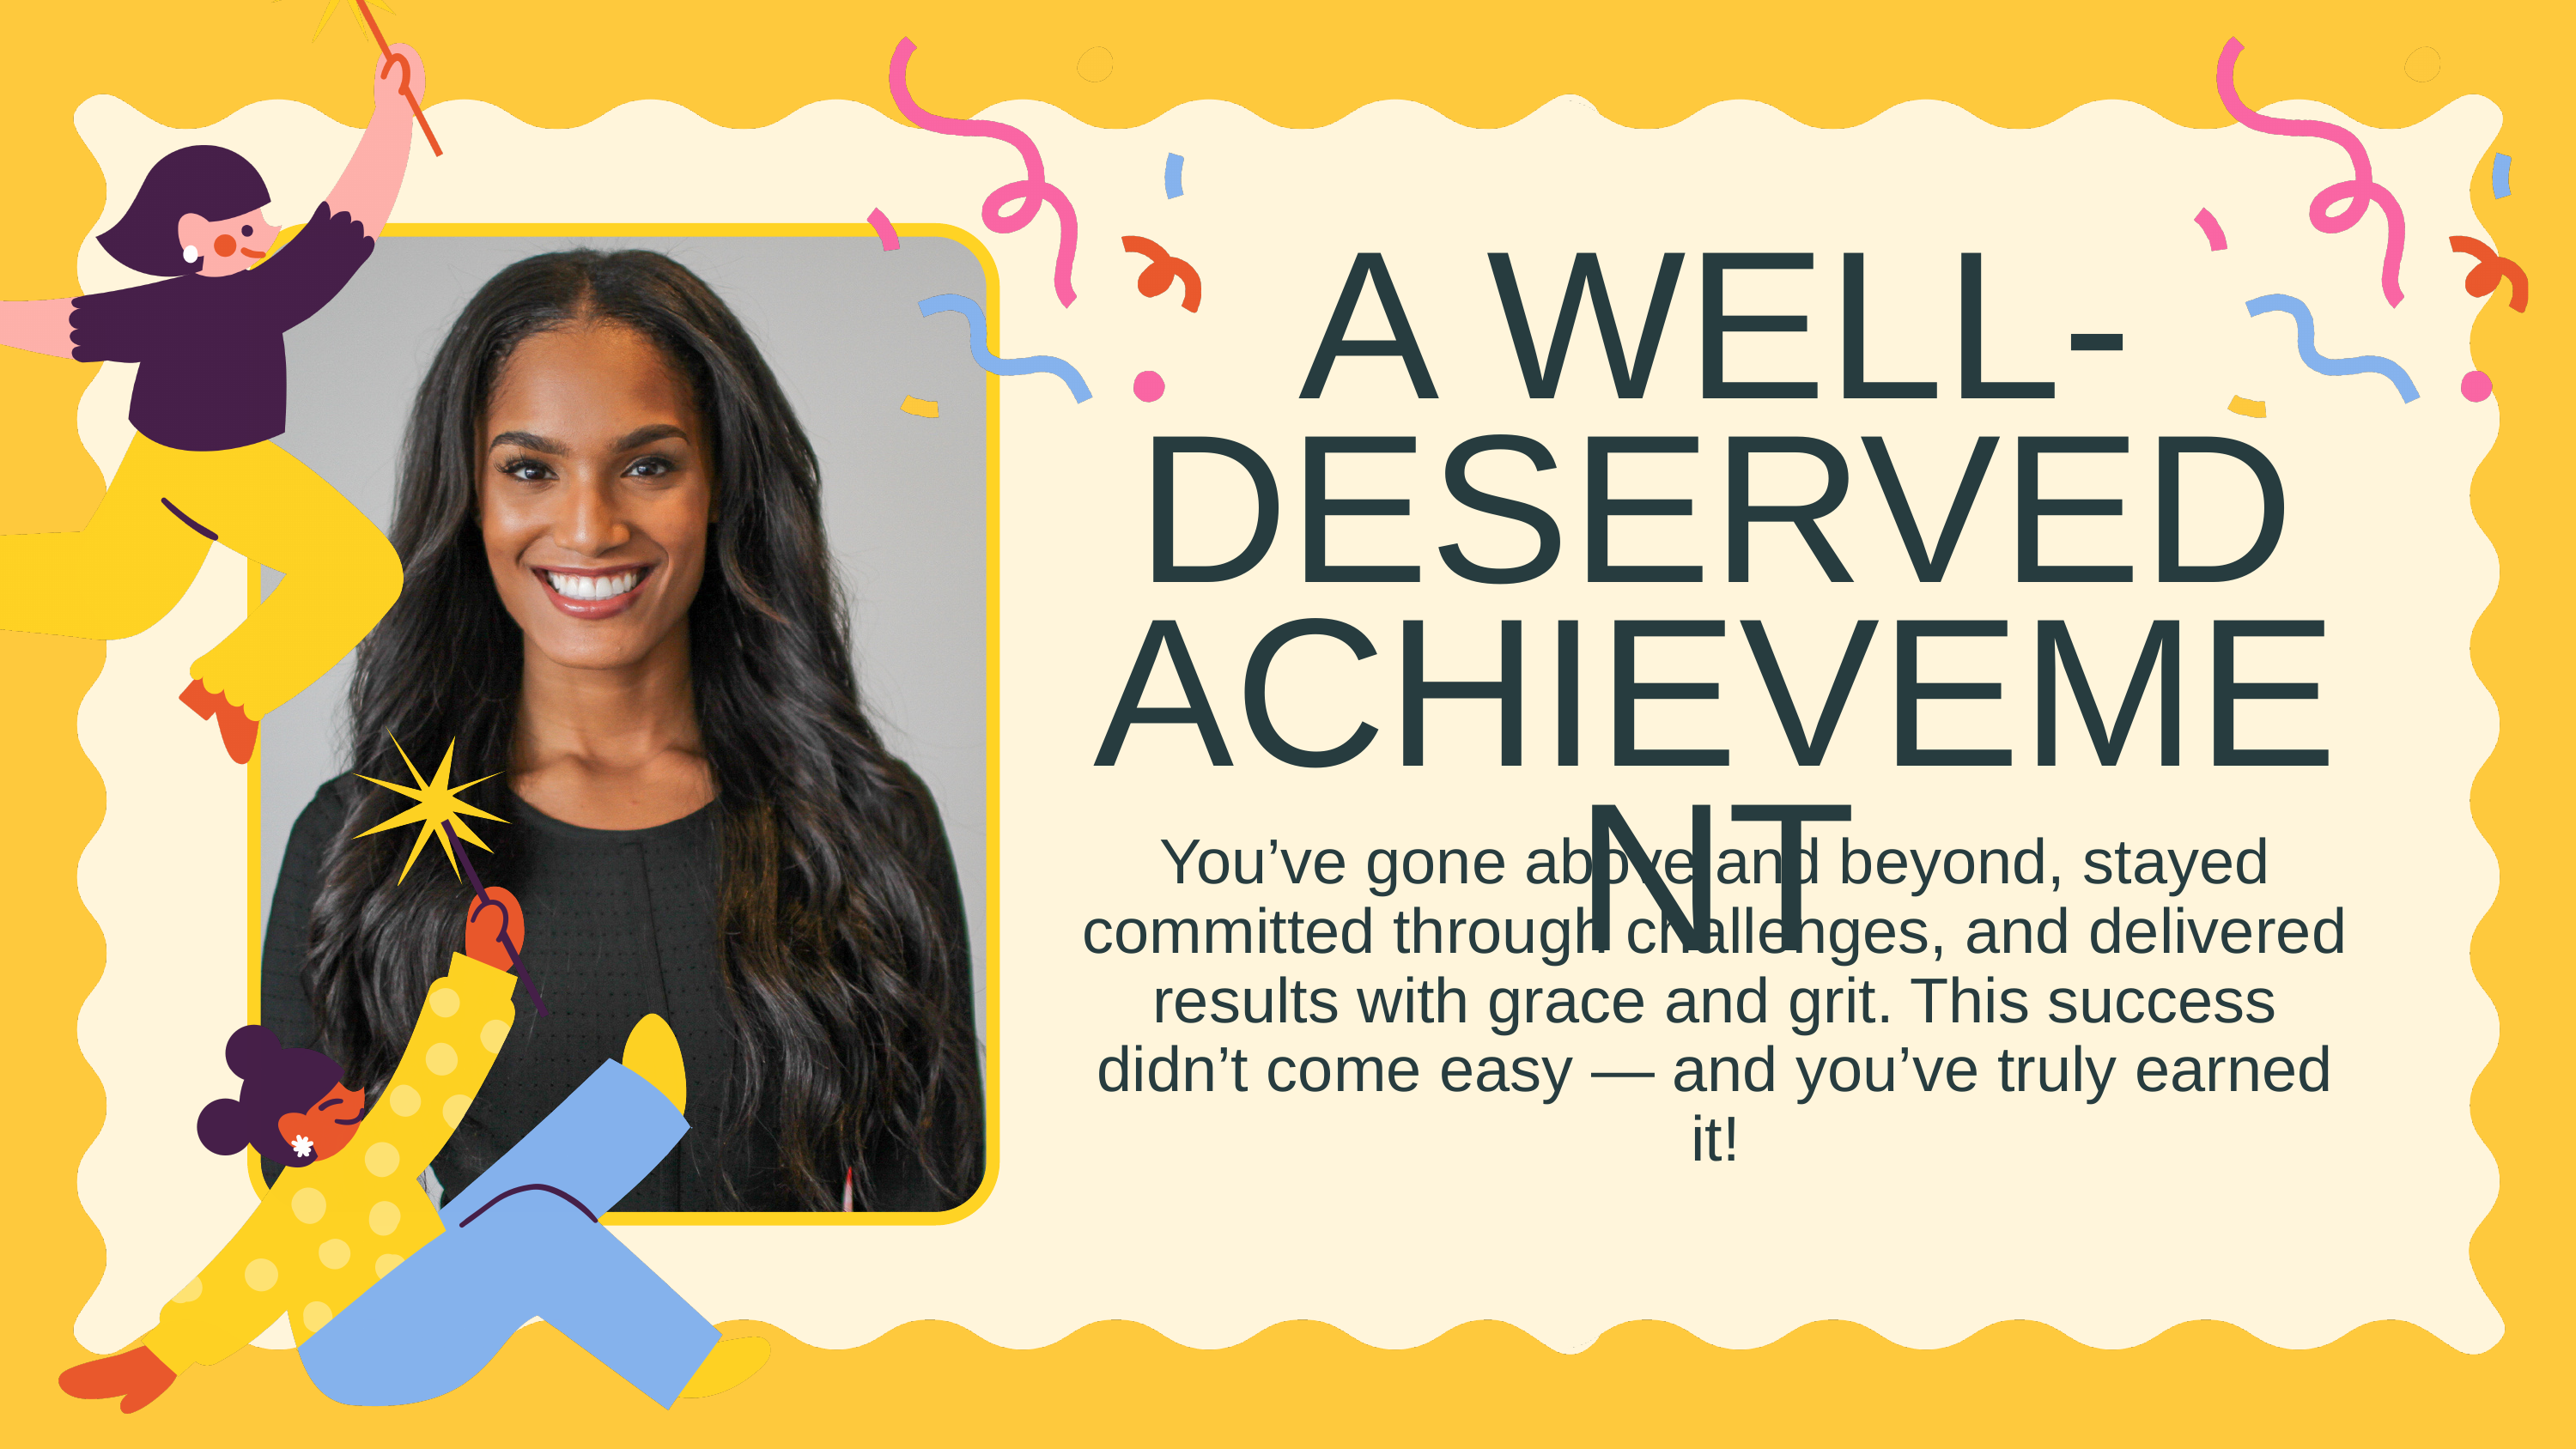

A WELL-DESERVED ACHIEVEMENT

You’ve gone above and beyond, stayed committed through challenges, and delivered results with grace and grit. This success didn’t come easy — and you’ve truly earned it!